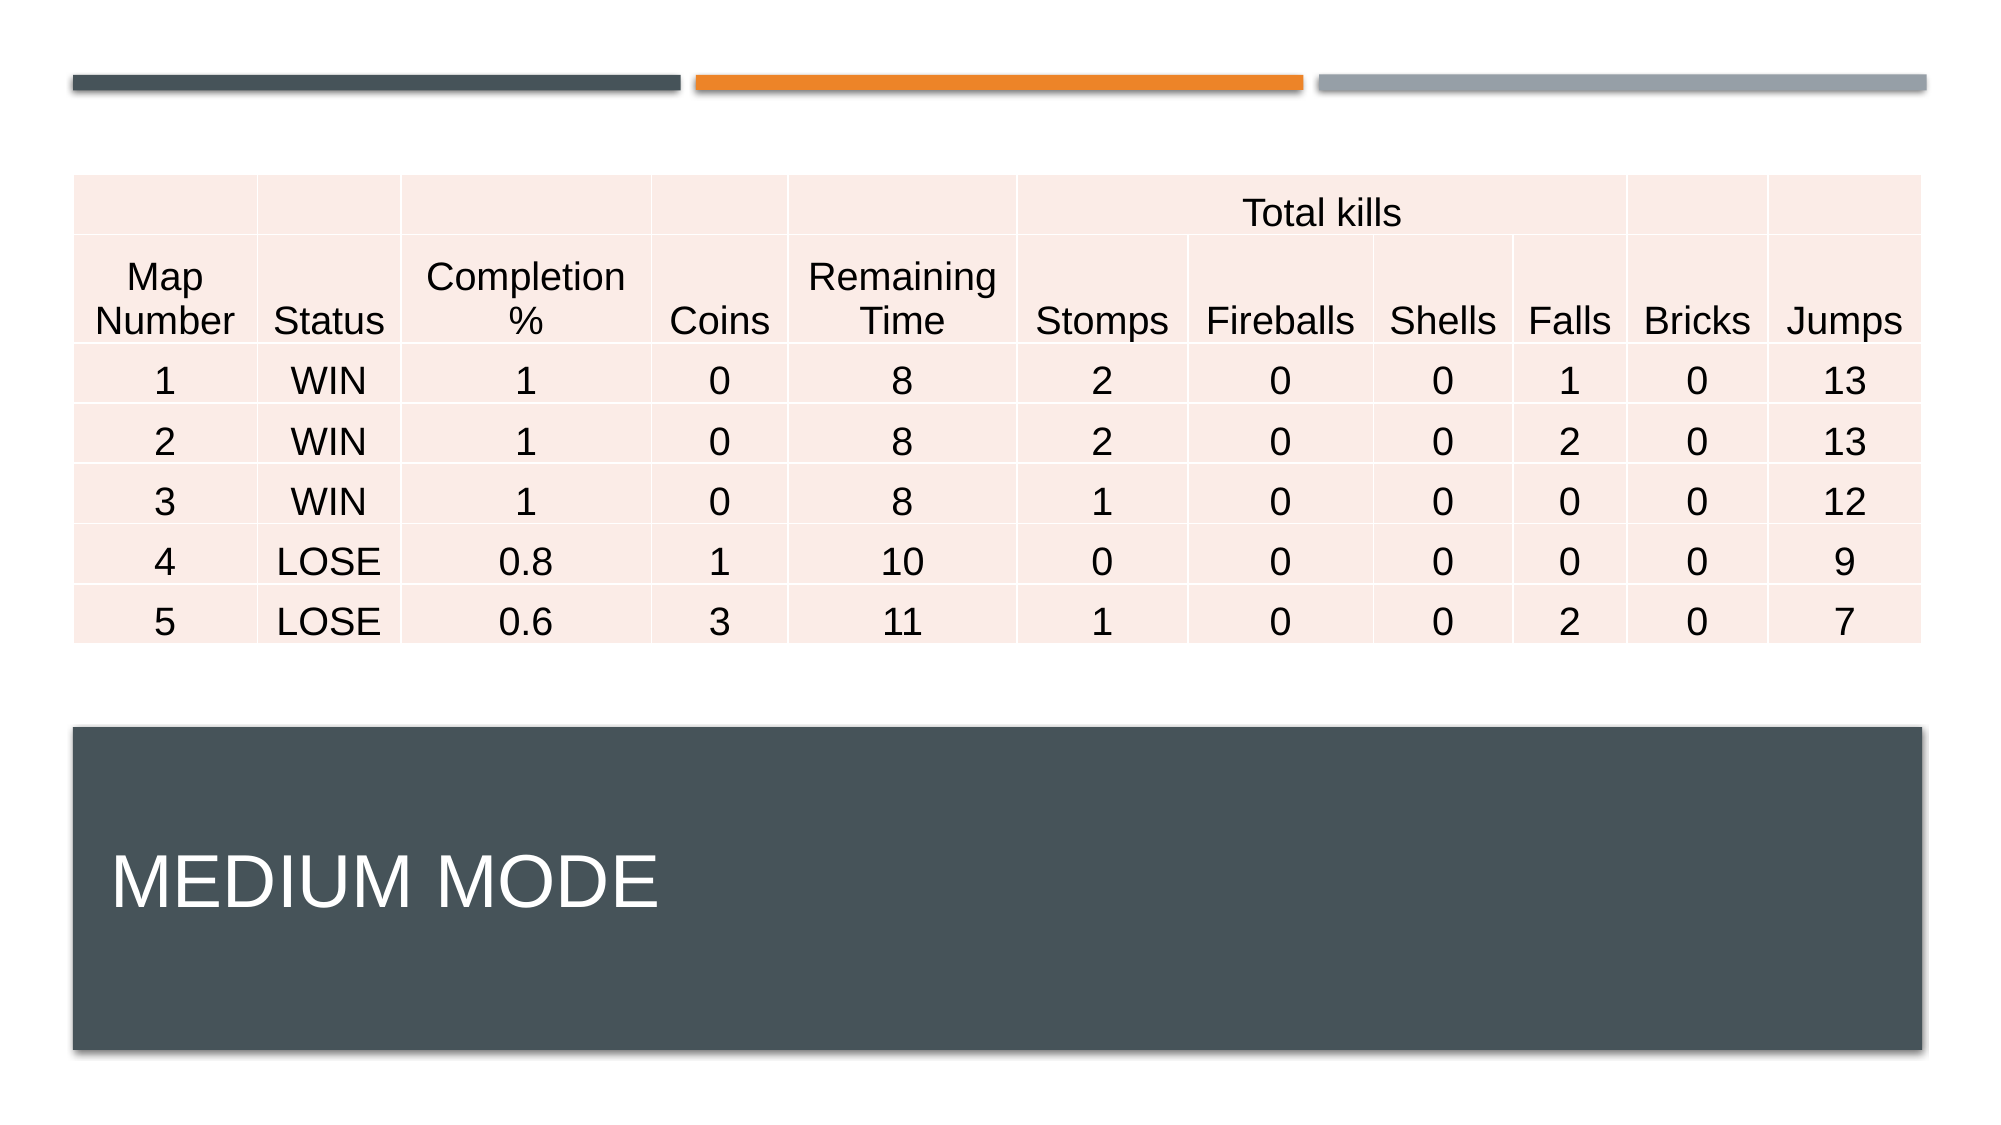

|  |  |  |  |  | Total kills |  |  |  |  |  |
| --- | --- | --- | --- | --- | --- | --- | --- | --- | --- | --- |
| Map Number | Status | Completion % | Coins | Remaining Time | Stomps | Fireballs | Shells | Falls | Bricks | Jumps |
| 1 | WIN | 1 | 0 | 8 | 2 | 0 | 0 | 1 | 0 | 13 |
| 2 | WIN | 1 | 0 | 8 | 2 | 0 | 0 | 2 | 0 | 13 |
| 3 | WIN | 1 | 0 | 8 | 1 | 0 | 0 | 0 | 0 | 12 |
| 4 | LOSE | 0.8 | 1 | 10 | 0 | 0 | 0 | 0 | 0 | 9 |
| 5 | LOSE | 0.6 | 3 | 11 | 1 | 0 | 0 | 2 | 0 | 7 |

# Medium Mode